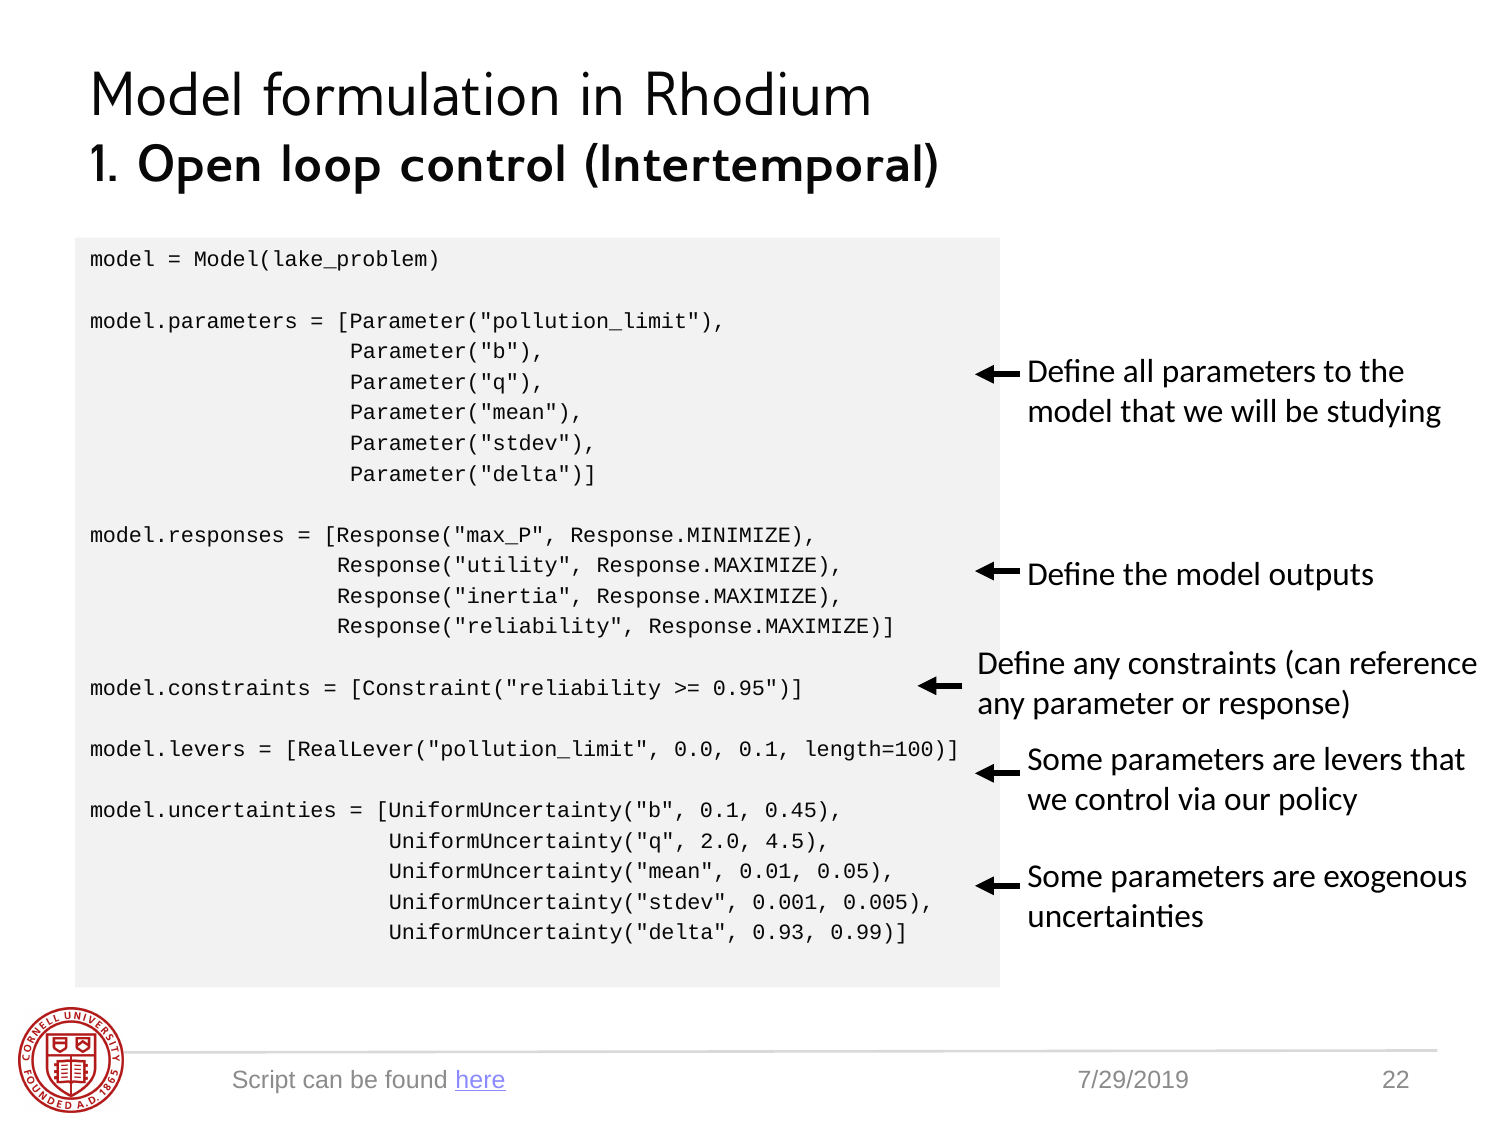

# Model formulation in Rhodium 1. Open loop control (Intertemporal)
model = Model(lake_problem)

model.parameters = [Parameter("pollution_limit"),
                    Parameter("b"),
                    Parameter("q"),
                    Parameter("mean"),
                    Parameter("stdev"),
                    Parameter("delta")]

model.responses = [Response("max_P", Response.MINIMIZE),
                   Response("utility", Response.MAXIMIZE),
                   Response("inertia", Response.MAXIMIZE),
                   Response("reliability", Response.MAXIMIZE)]

model.constraints = [Constraint("reliability >= 0.95")]

model.levers = [RealLever("pollution_limit", 0.0, 0.1, length=100)]

model.uncertainties = [UniformUncertainty("b", 0.1, 0.45),
                       UniformUncertainty("q", 2.0, 4.5),
                       UniformUncertainty("mean", 0.01, 0.05),
                       UniformUncertainty("stdev", 0.001, 0.005),
                       UniformUncertainty("delta", 0.93, 0.99)]
Define all parameters to the model that we will be studying
Define the model outputs
Define any constraints (can reference any parameter or response)
Some parameters are levers that we control via our policy
Some parameters are exogenous uncertainties
Script can be found here
7/29/2019
22